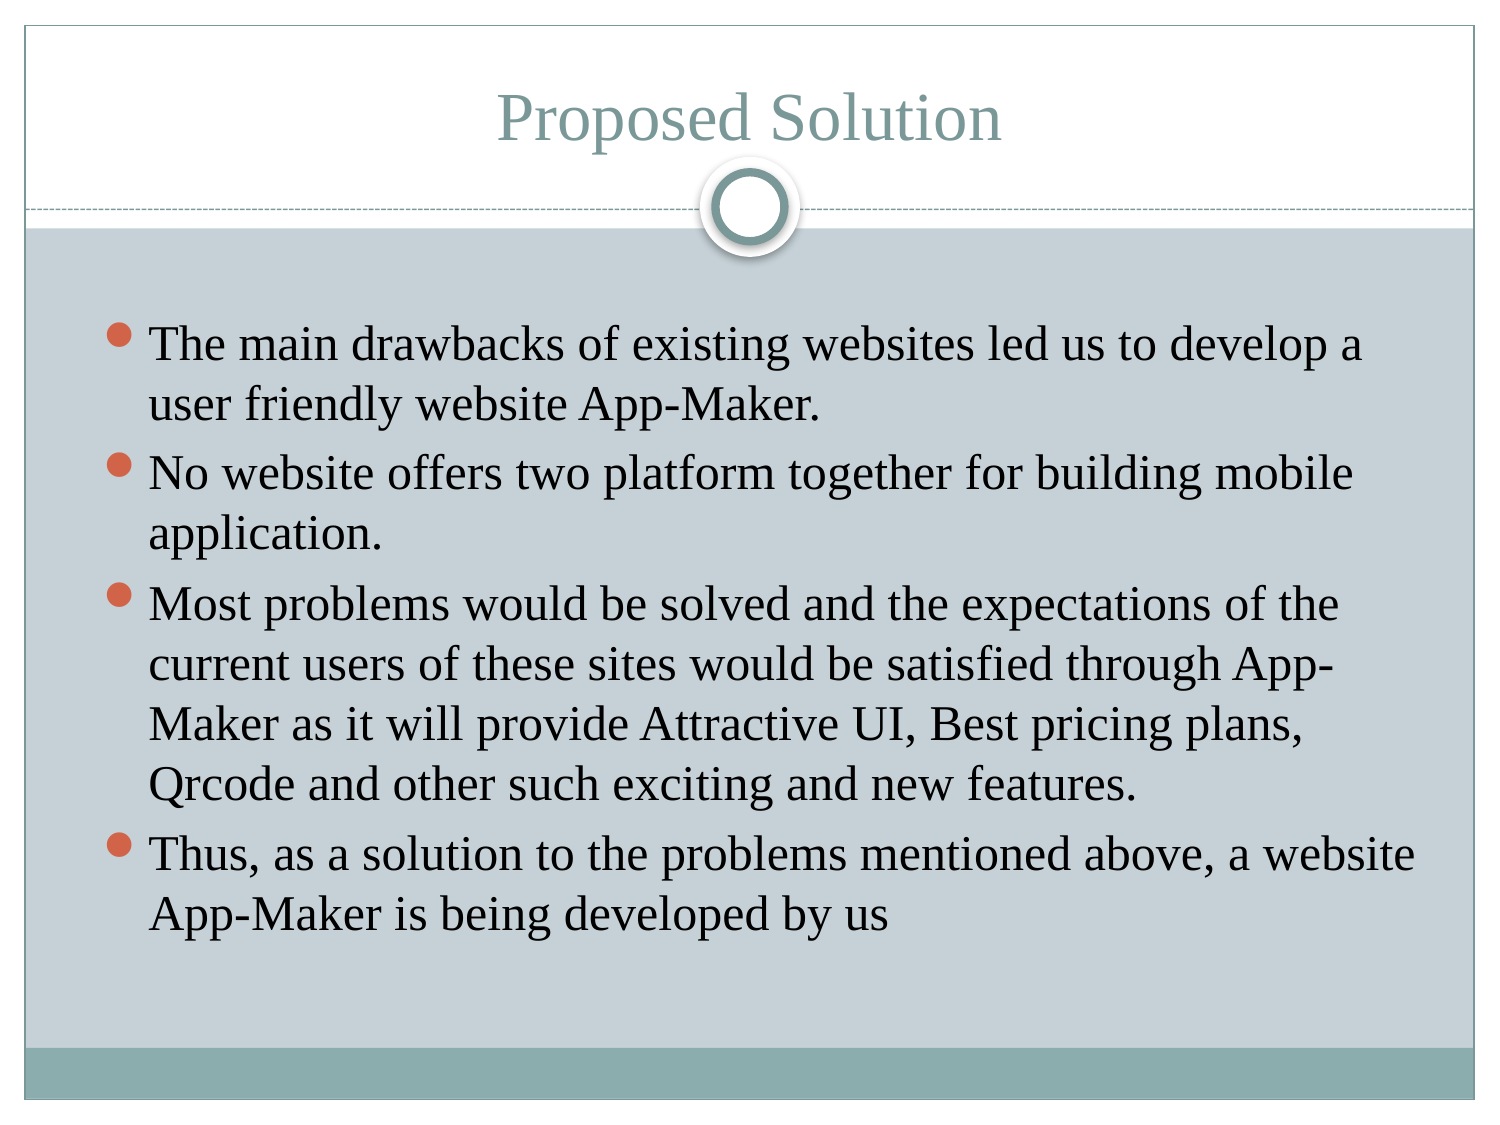

# Proposed Solution
The main drawbacks of existing websites led us to develop a user friendly website App-Maker.
No website offers two platform together for building mobile application.
Most problems would be solved and the expectations of the current users of these sites would be satisfied through App-Maker as it will provide Attractive UI, Best pricing plans, Qrcode and other such exciting and new features.
Thus, as a solution to the problems mentioned above, a website App-Maker is being developed by us